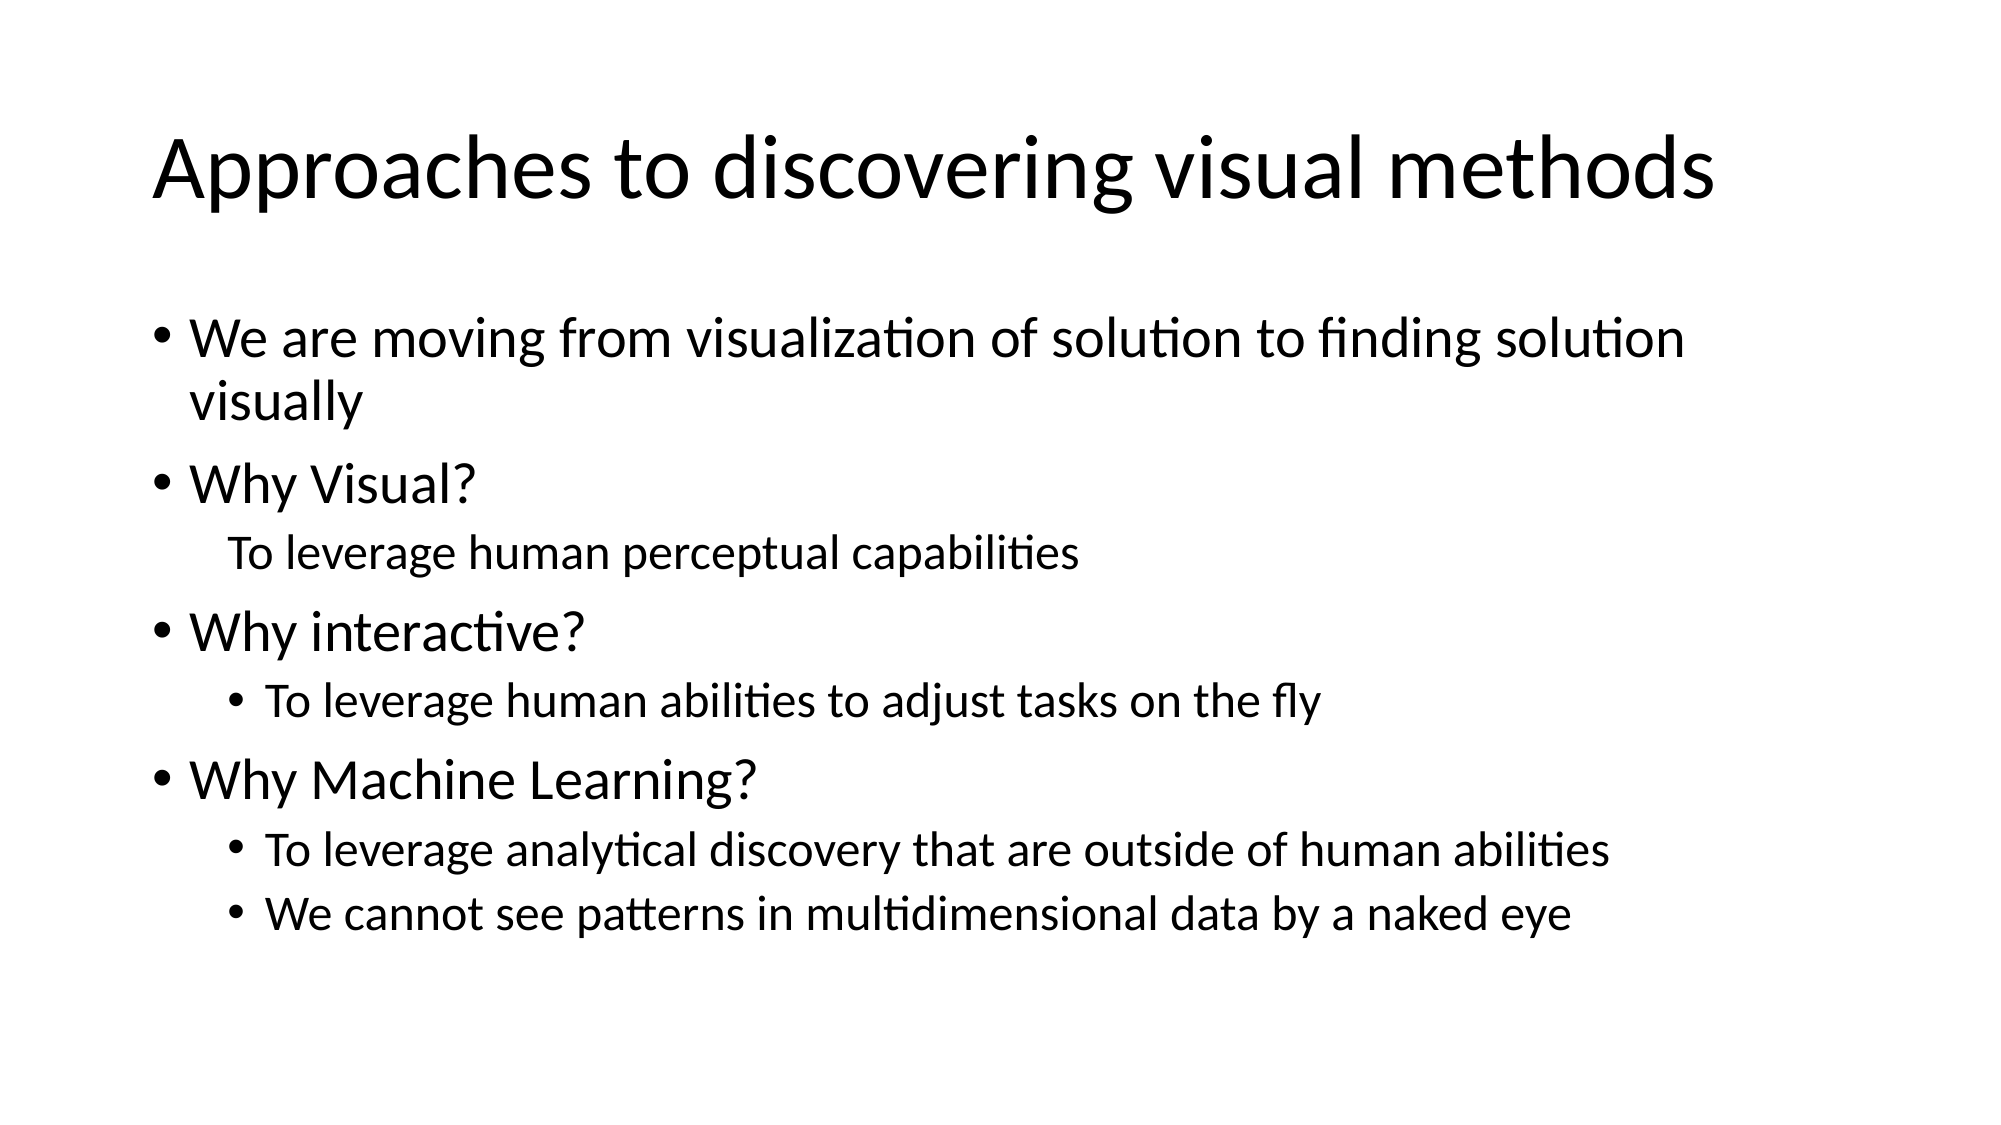

# Approaches to discovering visual methods
We are moving from visualization of solution to finding solution visually
Why Visual?
To leverage human perceptual capabilities
Why interactive?
To leverage human abilities to adjust tasks on the fly
Why Machine Learning?
To leverage analytical discovery that are outside of human abilities
We cannot see patterns in multidimensional data by a naked eye